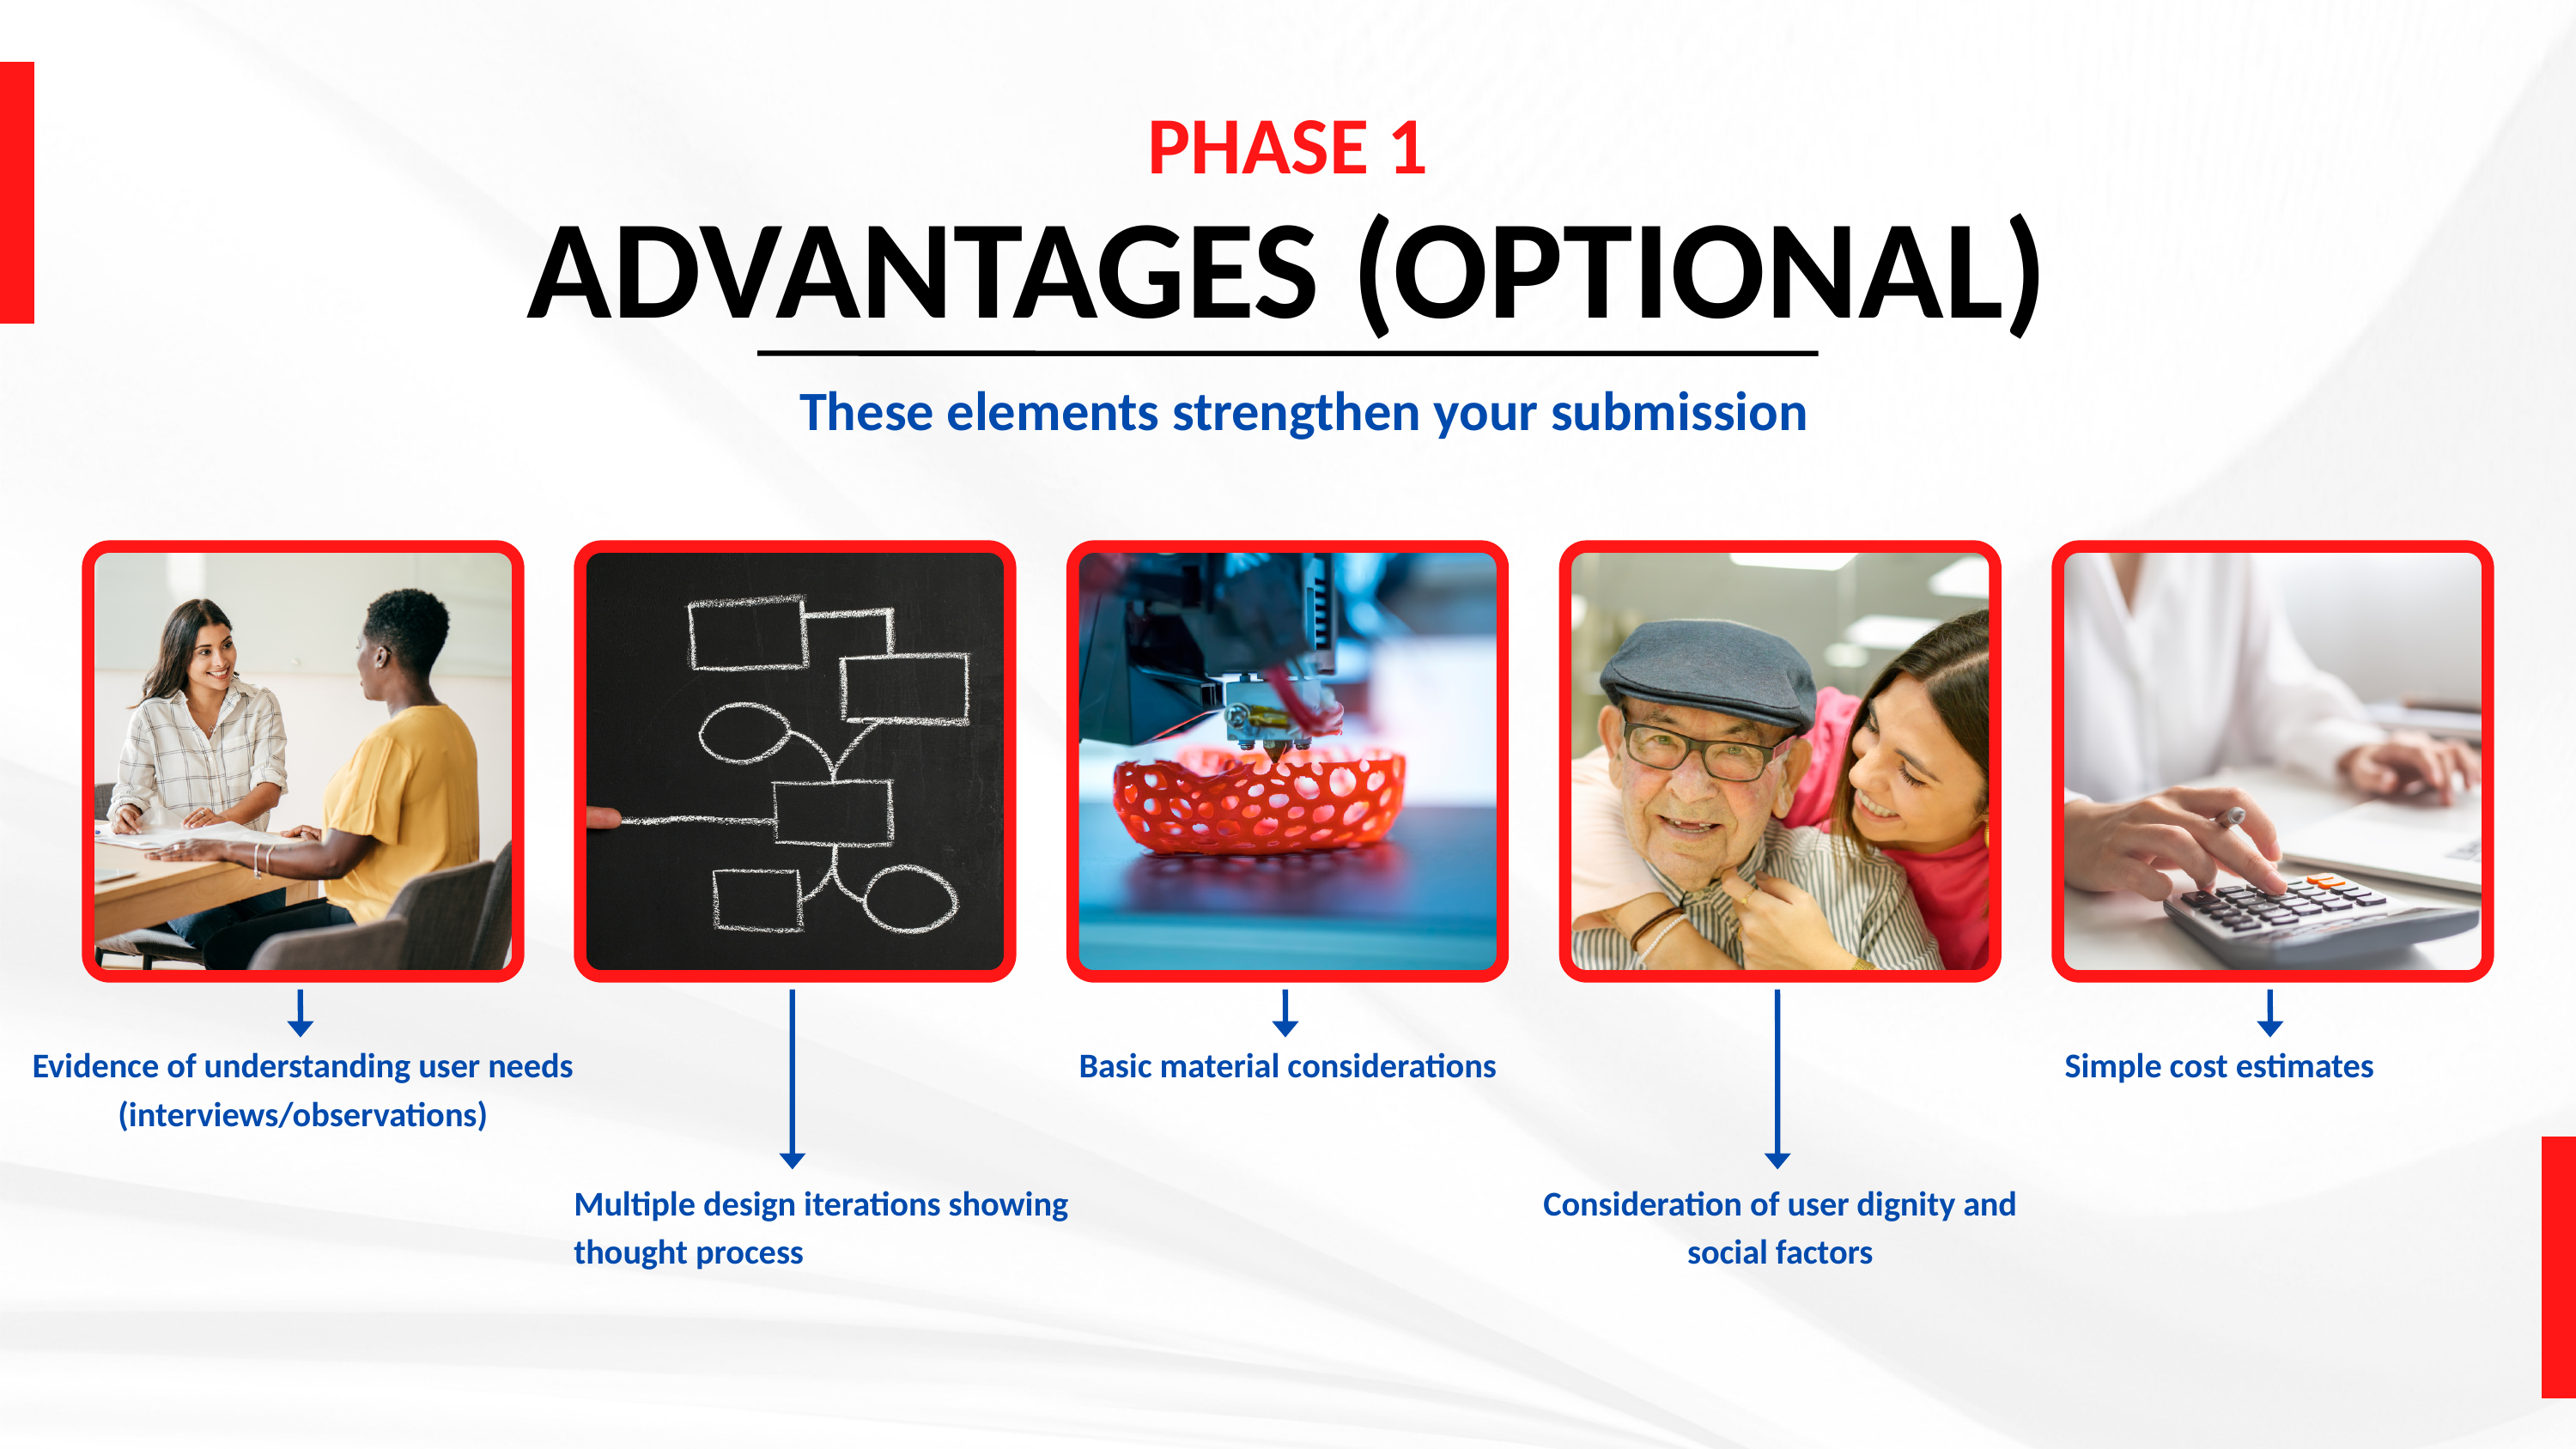

PHASE 1
ADVANTAGES (OPTIONAL)

These elements strengthen your submission

Evidence of understanding user needs (interviews/observations)

Basic material considerations

Simple cost estimates

Multiple design iterations showing thought process

Consideration of user dignity and social factors